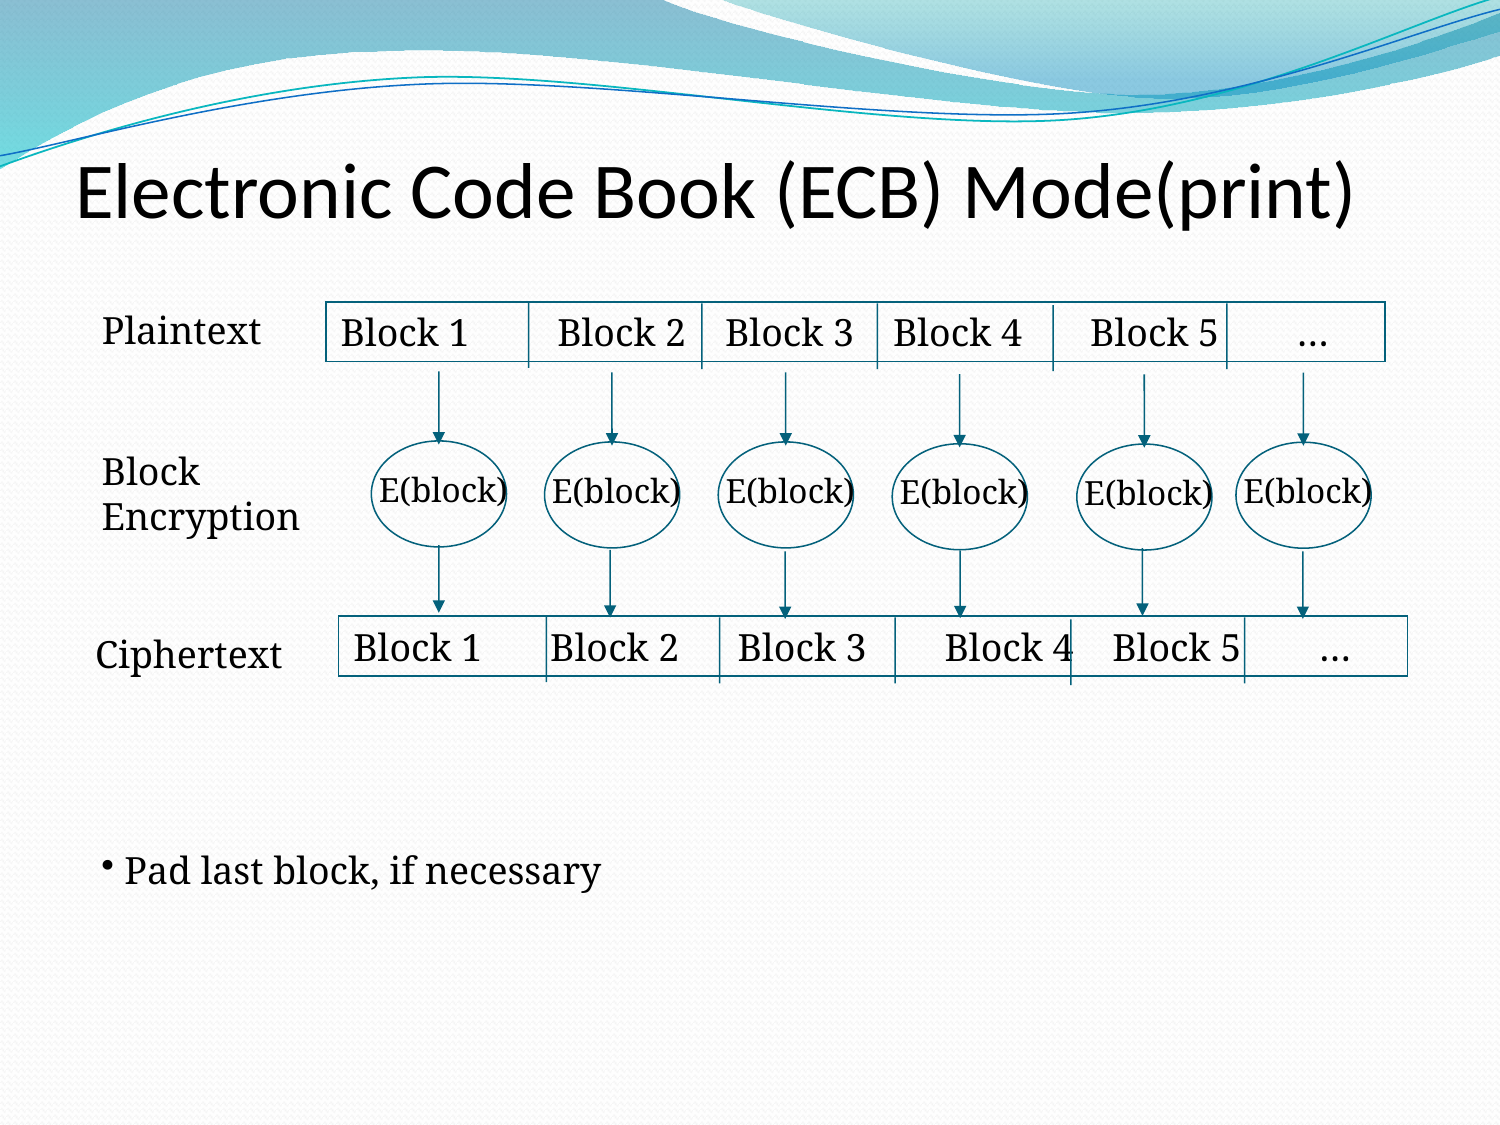

# Electronic Code Book (ECB) Mode(print)
Plaintext
Block 1         Block 2    Block 3    Block 4       Block 5        …

E(block)

E(block)

E(block)

E(block)

E(block)

E(block)
Block Encryption

Block 1       Block 2      Block 3        Block 4    Block 5        …

Ciphertext
 Pad last block, if necessary